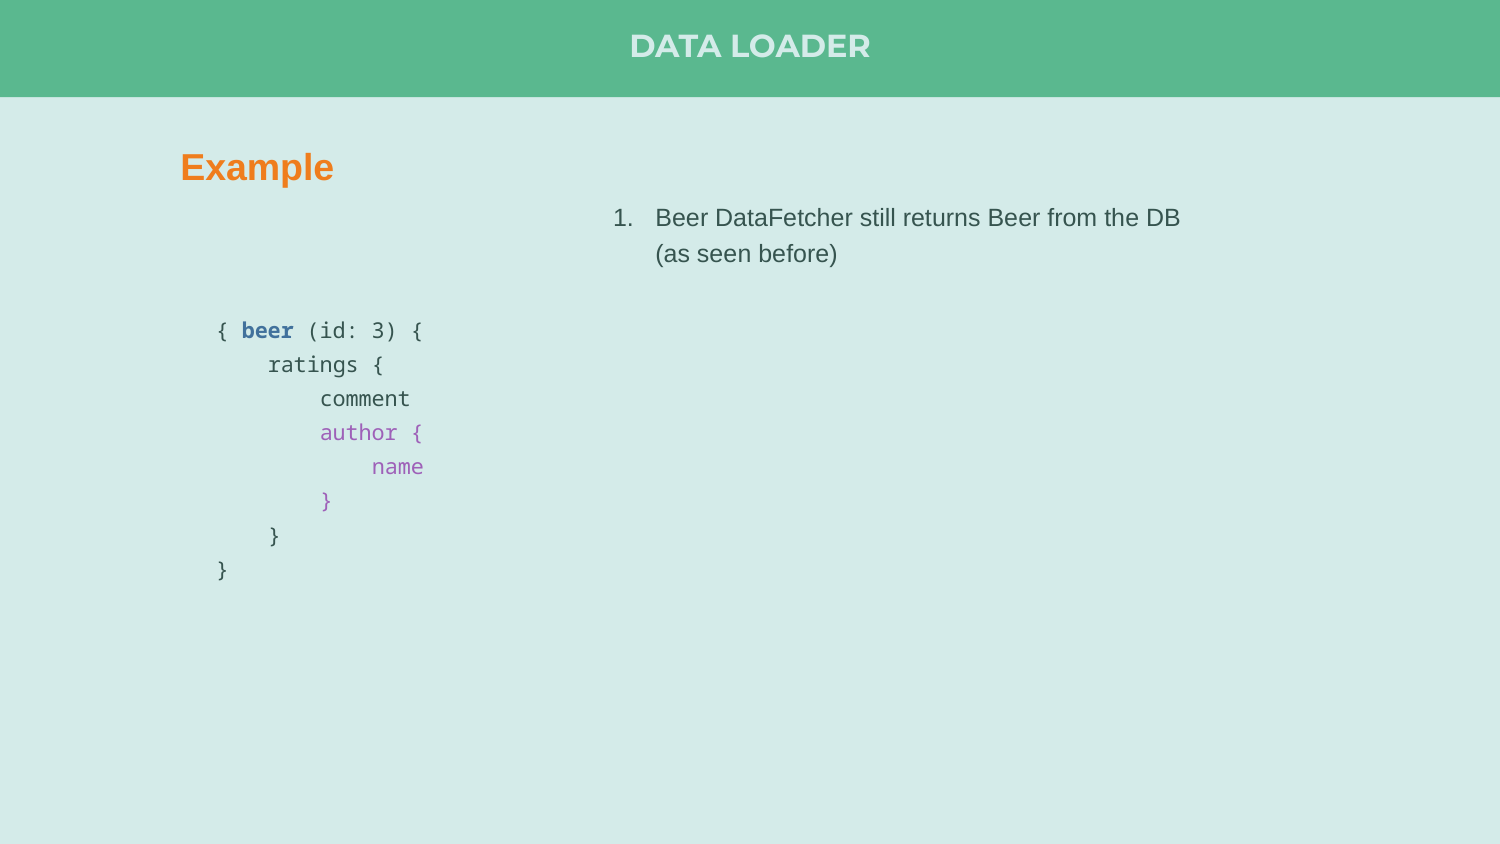

Data Loader
Example
Beer DataFetcher still returns Beer from the DB (as seen before)
{ beer (id: 3) {
    ratings {
        comment
        author {
            name
        }
    }
}